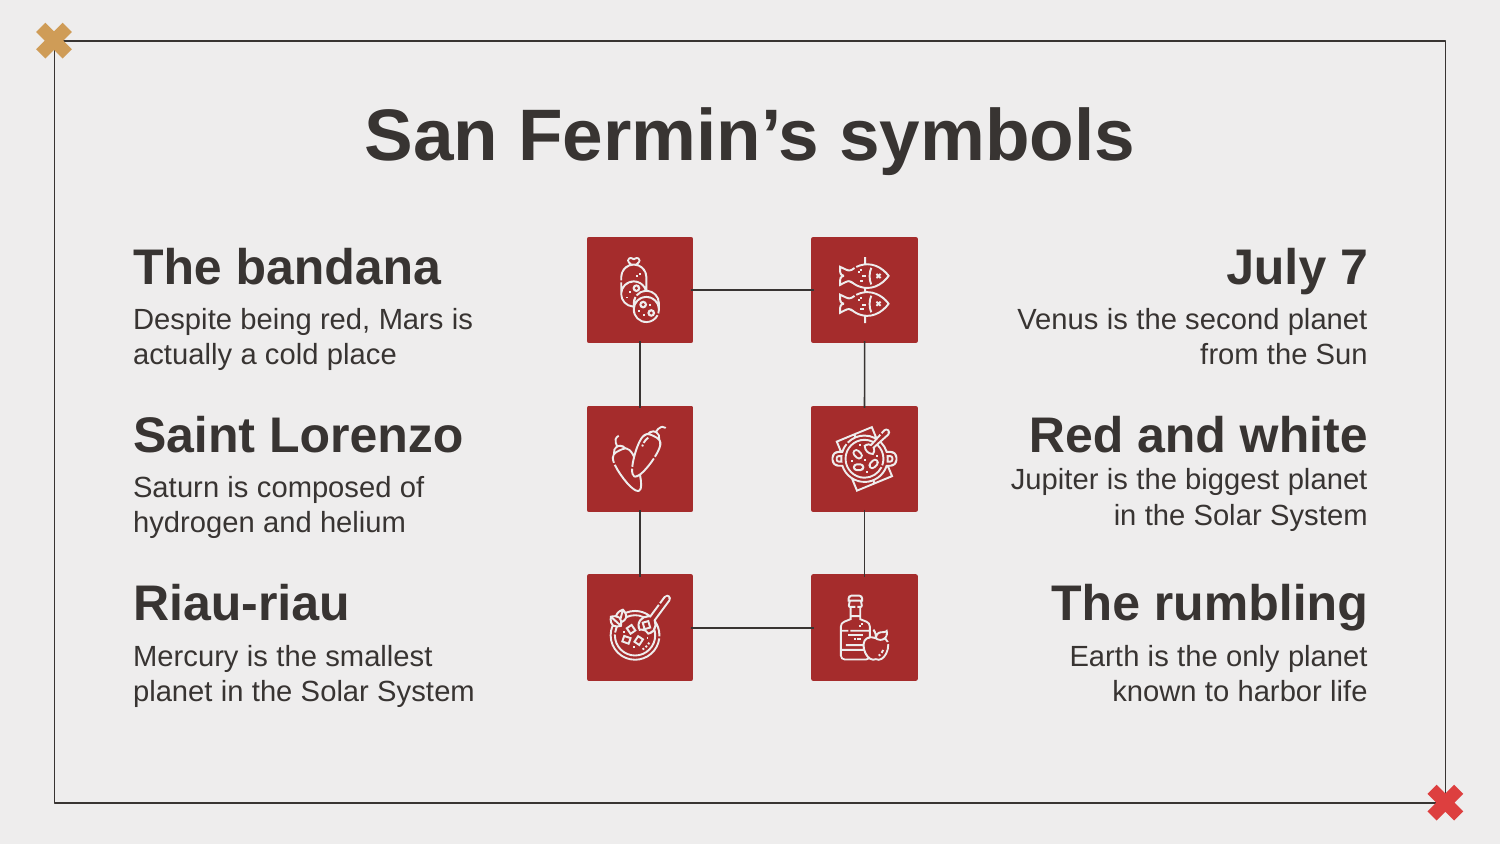

# San Fermin’s symbols

The bandana
July 7

Despite being red, Mars is actually a cold place
Venus is the second planet from the Sun

Red and white
Saint Lorenzo

Saturn is composed of hydrogen and helium
Jupiter is the biggest planet in the Solar System

The rumbling
Riau-riau

Mercury is the smallest planet in the Solar System
Earth is the only planet known to harbor life